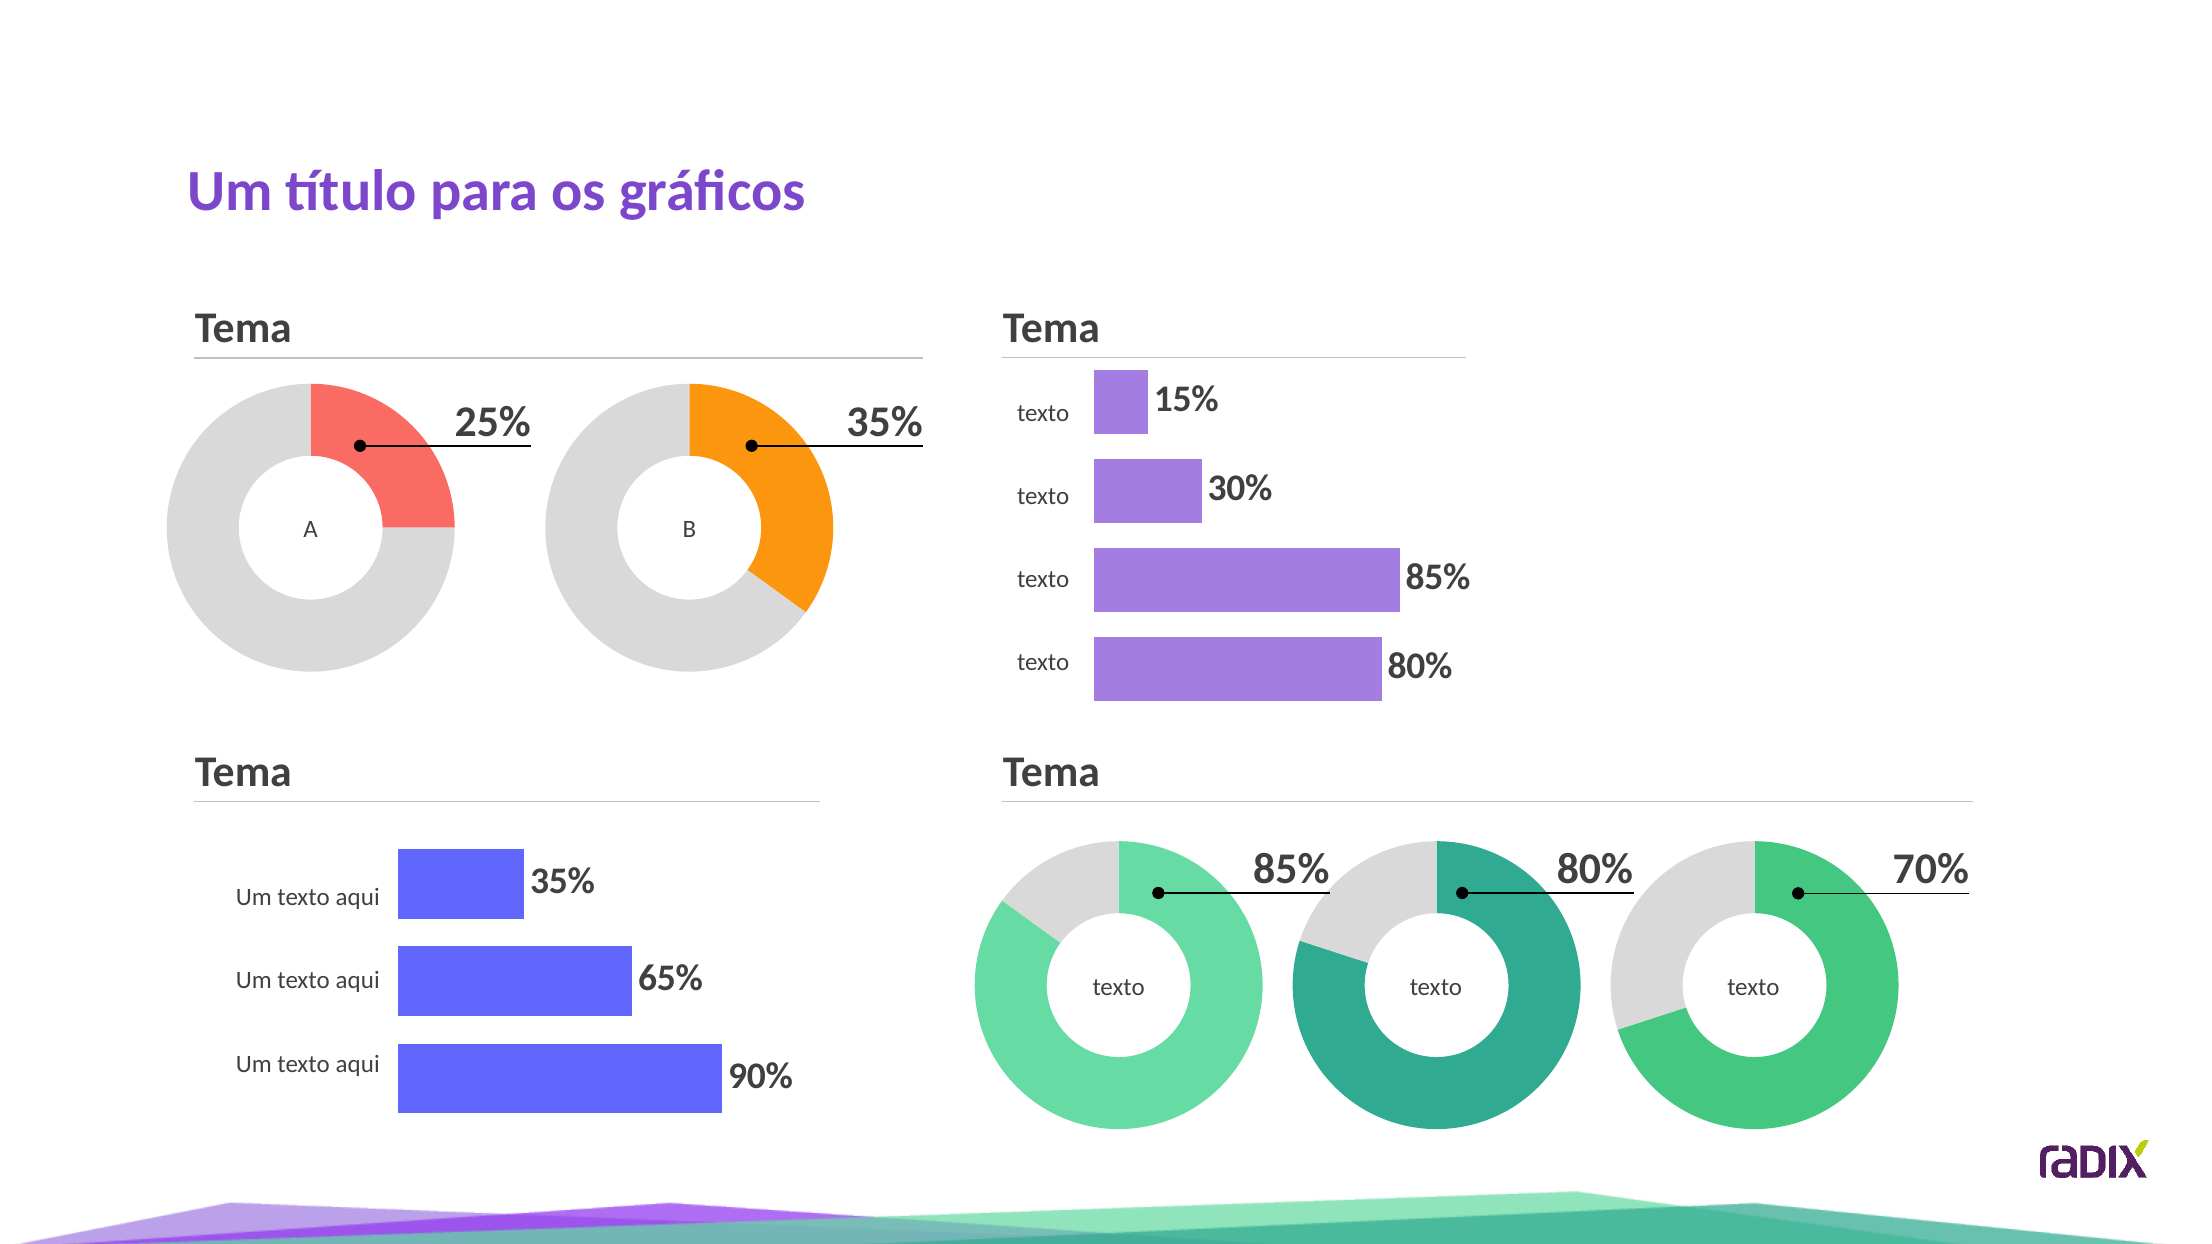

Um título para os gráficos
Tema
Tema

Título
Fonte: Calibri
Tamanho: 28pt
Entrelinha: 1,0

### Chart

| Category | Series 1 |
|---|---|
| 18-24 | 0.8 |
| 25-44 | 0.85 |
| 45-64 | 0.3 |
| 65+ | 0.15 |

### Chart

| Category | Sales |
|---|---|
| Men | 25.0 |
| na | 75.0 |

### Chart

| Category | Sales |
|---|---|
| Men | 35.0 |
| na | 65.0 |
35%
25%
texto
texto
A
B
texto

Subtítulo
Fonte: Calibri
Tamanho: 21pt
Entrelinha: 1,0
texto
Tema
Tema

Texto
Fonte: Calibri
Tamanho: 12pt
Entrelinha: 1,0

### Chart

| Category | Series 1 |
|---|---|
| High school degree or less | 0.35 |
| Some college | 0.65 |
| Bachelor's or Advanced Degree | 0.9 |
85%
80%
70%

### Chart

| Category | Sales |
|---|---|
| Men | 85.0 |
| na | 15.0 |

### Chart

| Category | Sales |
|---|---|
| Men | 80.0 |
| na | 20.0 |

### Chart

| Category | Sales |
|---|---|
| Men | 70.0 |
| na | 30.0 |
Um texto aqui
Um texto aqui
texto
texto
texto
Um texto aqui
Rodapé
Não ultrapasse a linha guia